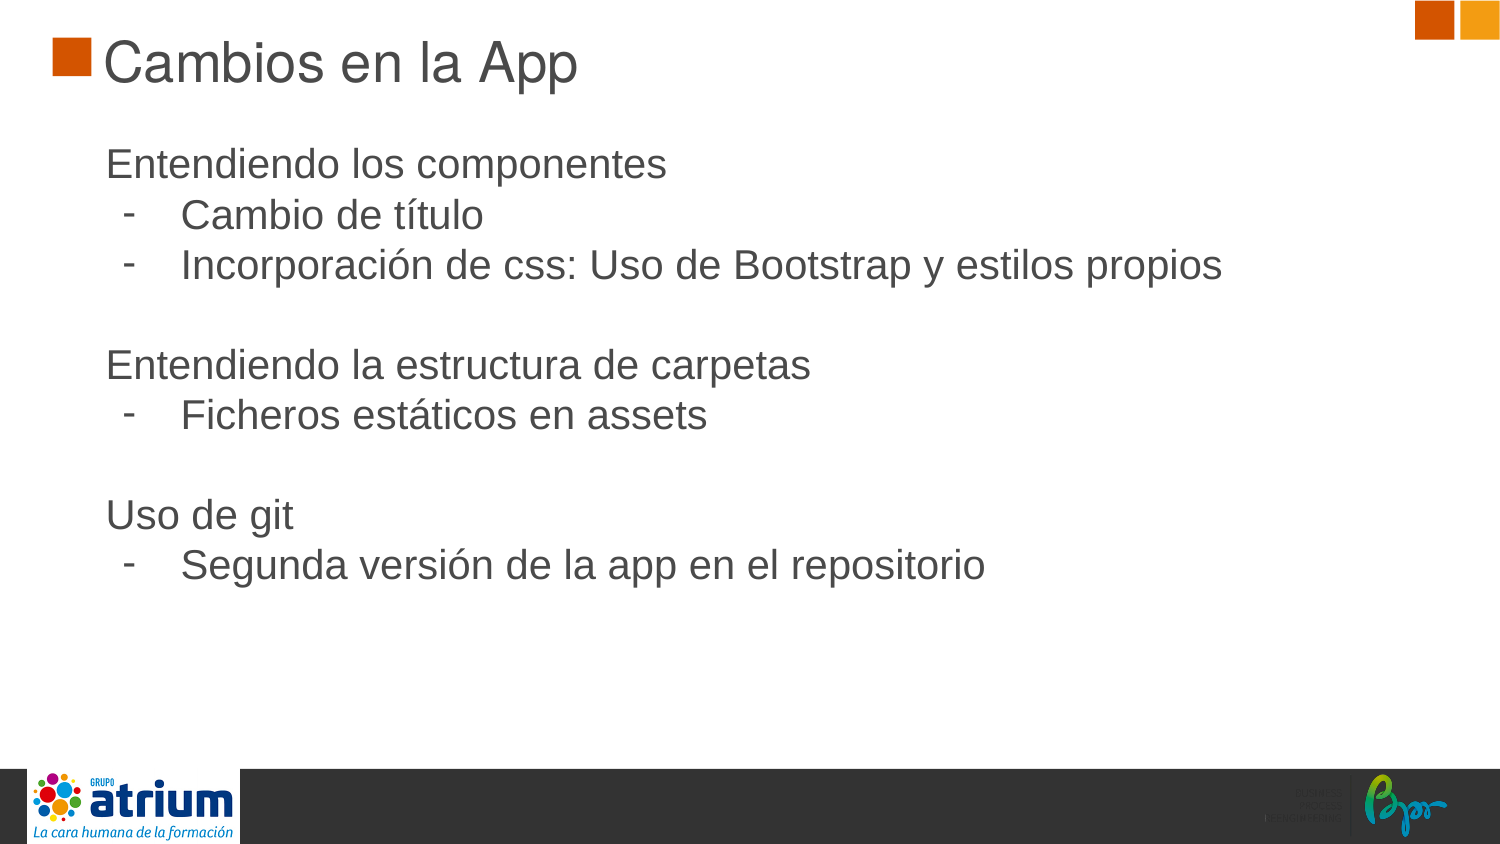

# Cambios en la App
Entendiendo los componentes
Cambio de título
Incorporación de css: Uso de Bootstrap y estilos propios

Entendiendo la estructura de carpetas
Ficheros estáticos en assets

Uso de git
Segunda versión de la app en el repositorio